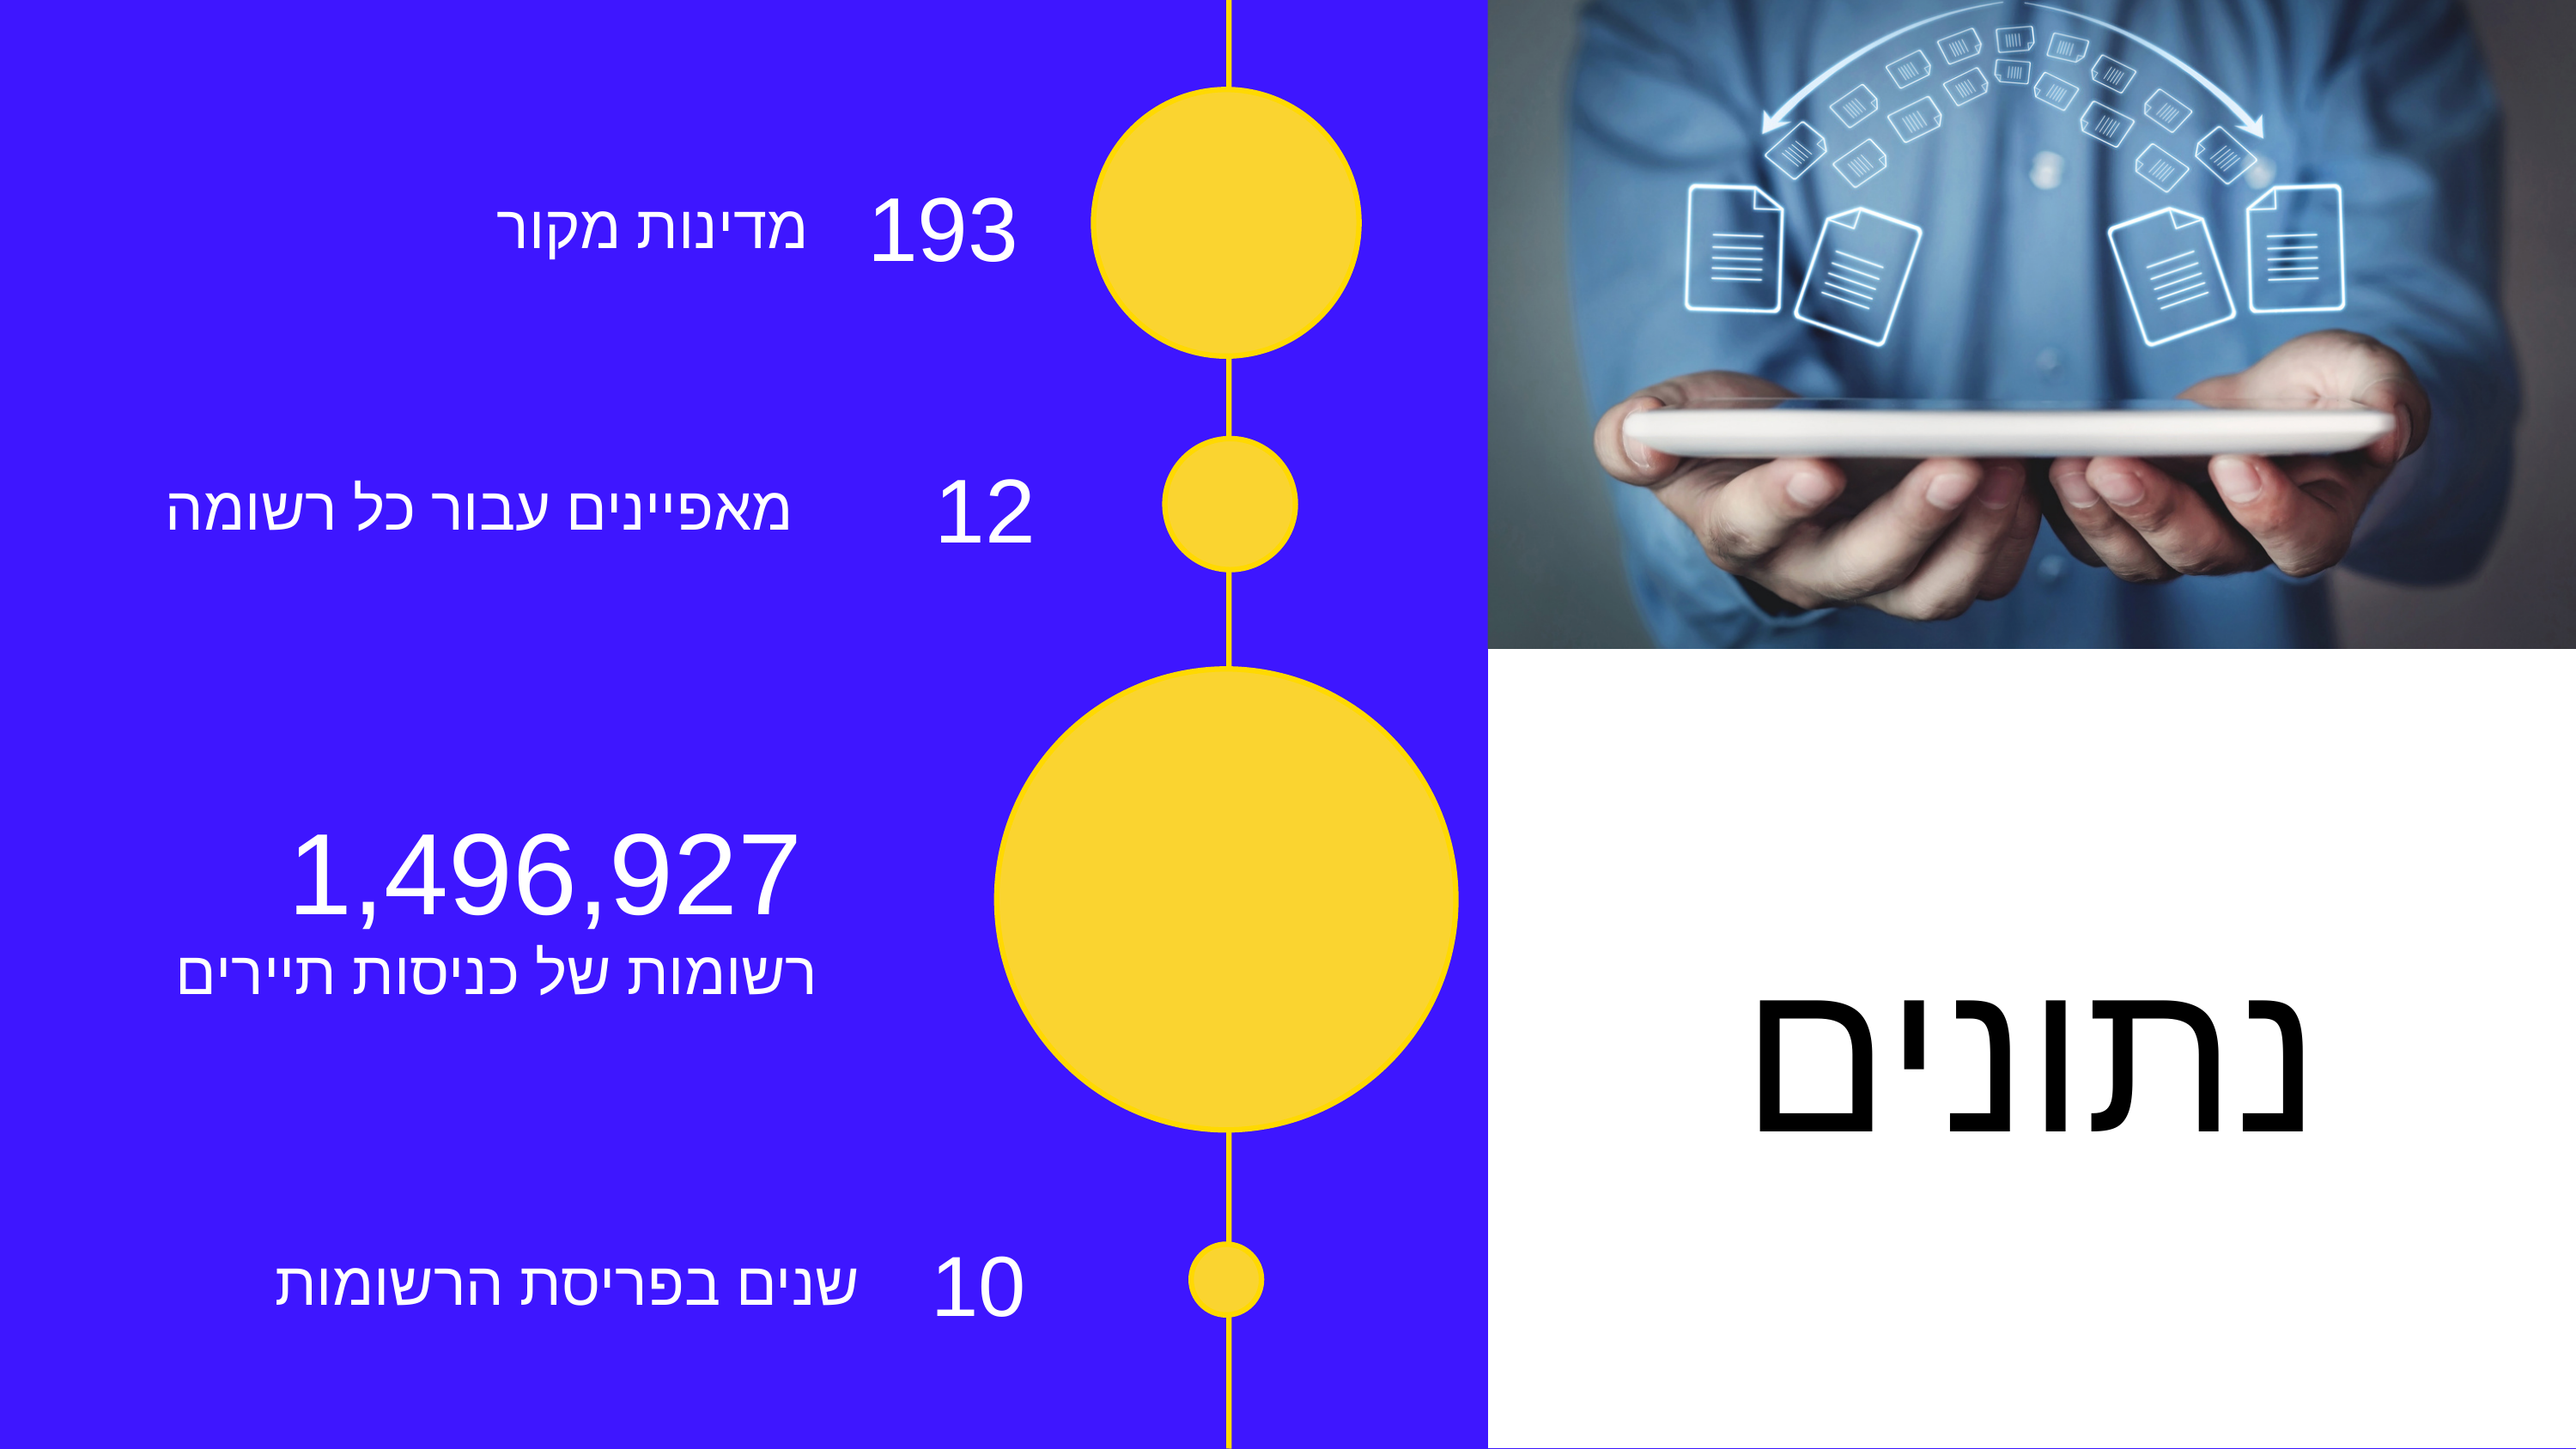

193
מדינות מקור
12

מאפיינים עבור כל רשומה

1,496,927
נתונים
רשומות של כניסות תיירים
10
שנים בפריסת הרשומות